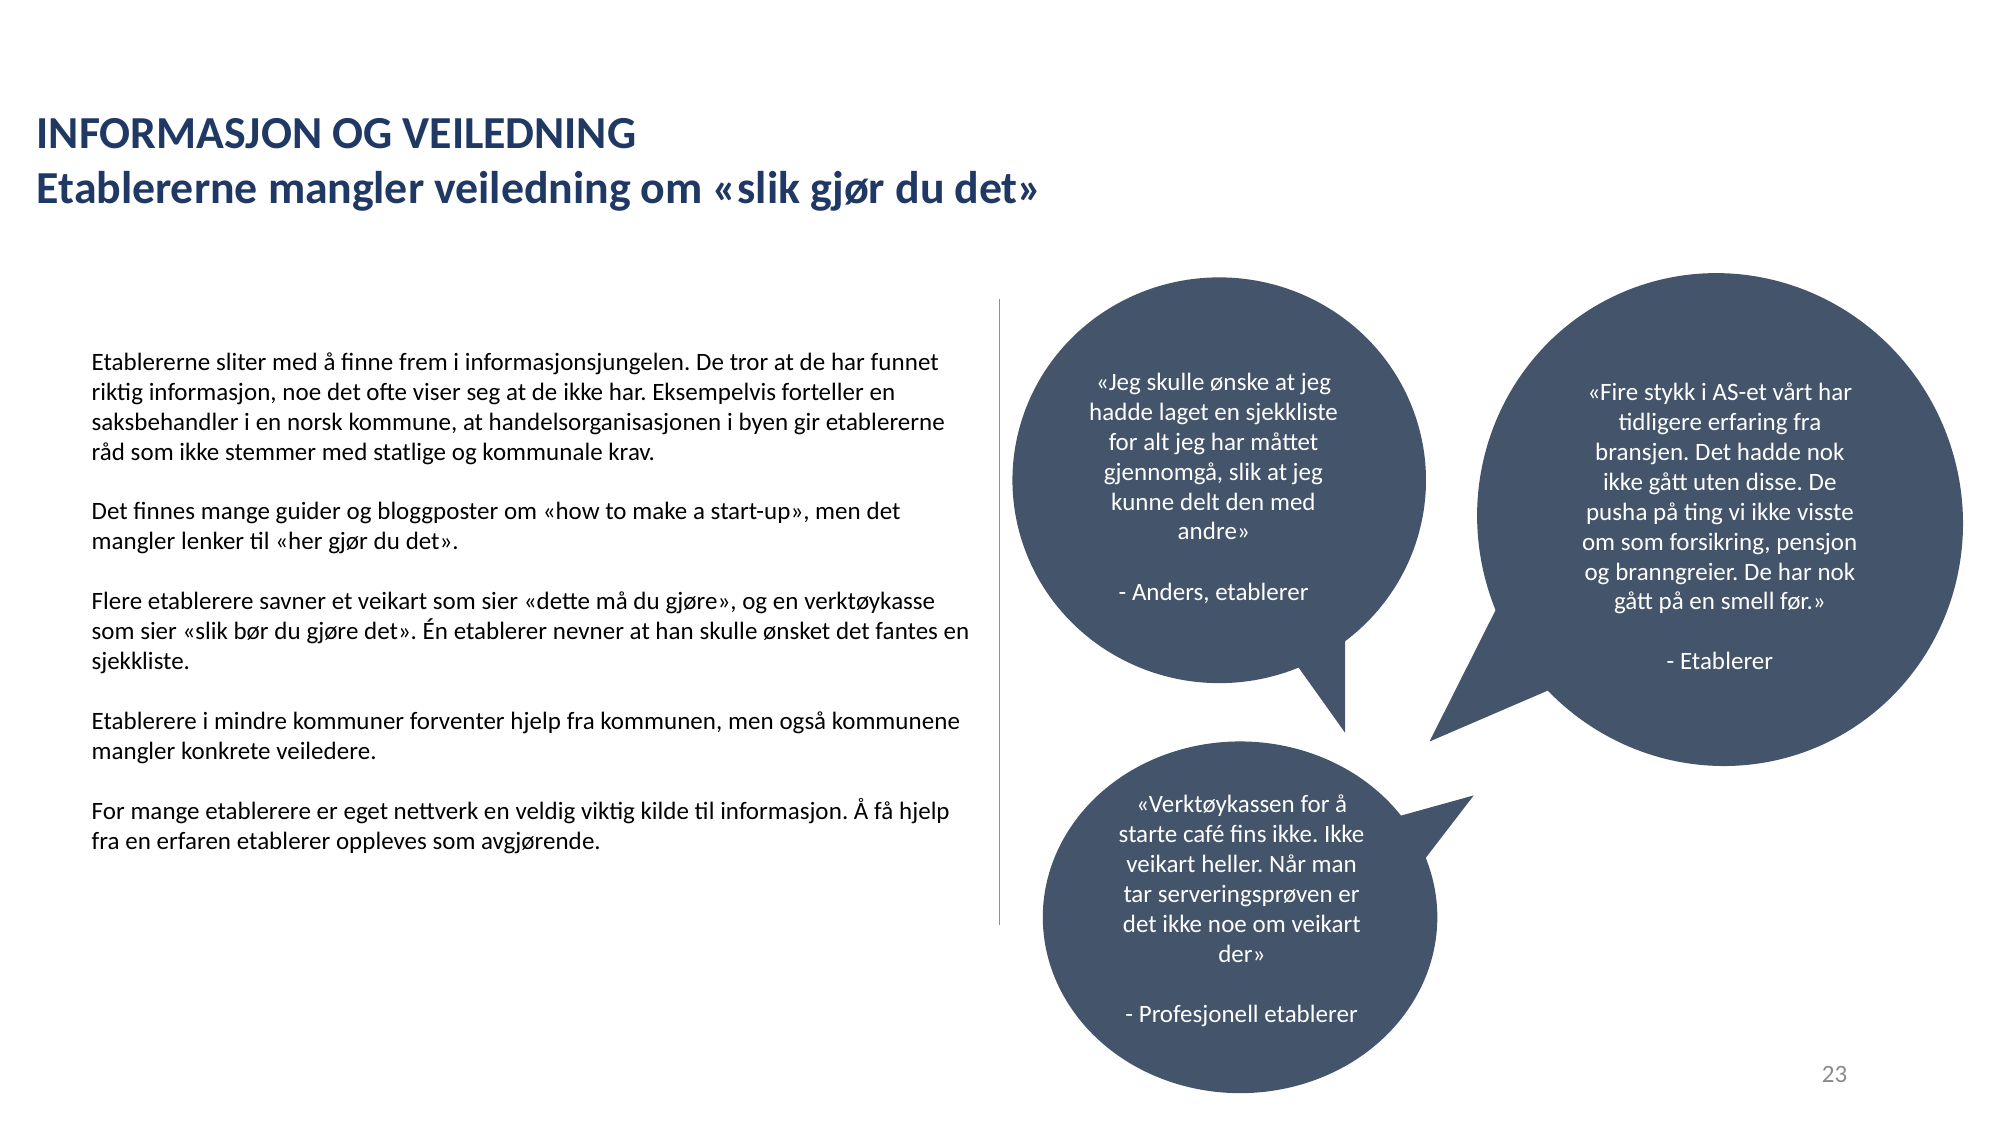

INFORMASJON OG VEILEDNING
Etablererne mangler veiledning om «slik gjør du det»

Etablererne sliter med å finne frem i informasjonsjungelen. De tror at de har funnet riktig informasjon, noe det ofte viser seg at de ikke har. Eksempelvis forteller en saksbehandler i en norsk kommune, at handelsorganisasjonen i byen gir etablererne råd som ikke stemmer med statlige og kommunale krav.

Det finnes mange guider og bloggposter om «how to make a start-up», men det mangler lenker til «her gjør du det».

Flere etablerere savner et veikart som sier «dette må du gjøre», og en verktøykasse som sier «slik bør du gjøre det». Én etablerer nevner at han skulle ønsket det fantes en sjekkliste.

Etablerere i mindre kommuner forventer hjelp fra kommunen, men også kommunene mangler konkrete veiledere.

For mange etablerere er eget nettverk en veldig viktig kilde til informasjon. Å få hjelp fra en erfaren etablerer oppleves som avgjørende.

«Jeg skulle ønske at jeg hadde laget en sjekkliste for alt jeg har måttet gjennomgå, slik at jeg kunne delt den med andre»
- Anders, etablerer
«Fire stykk i AS-et vårt har tidligere erfaring fra bransjen. Det hadde nok ikke gått uten disse. De pusha på ting vi ikke visste om som forsikring, pensjon og branngreier. De har nok gått på en smell før.»
- Etablerer

«Verktøykassen for å starte café fins ikke. Ikke veikart heller. Når man tar serveringsprøven er det ikke noe om veikart der»
- Profesjonell etablerer

23